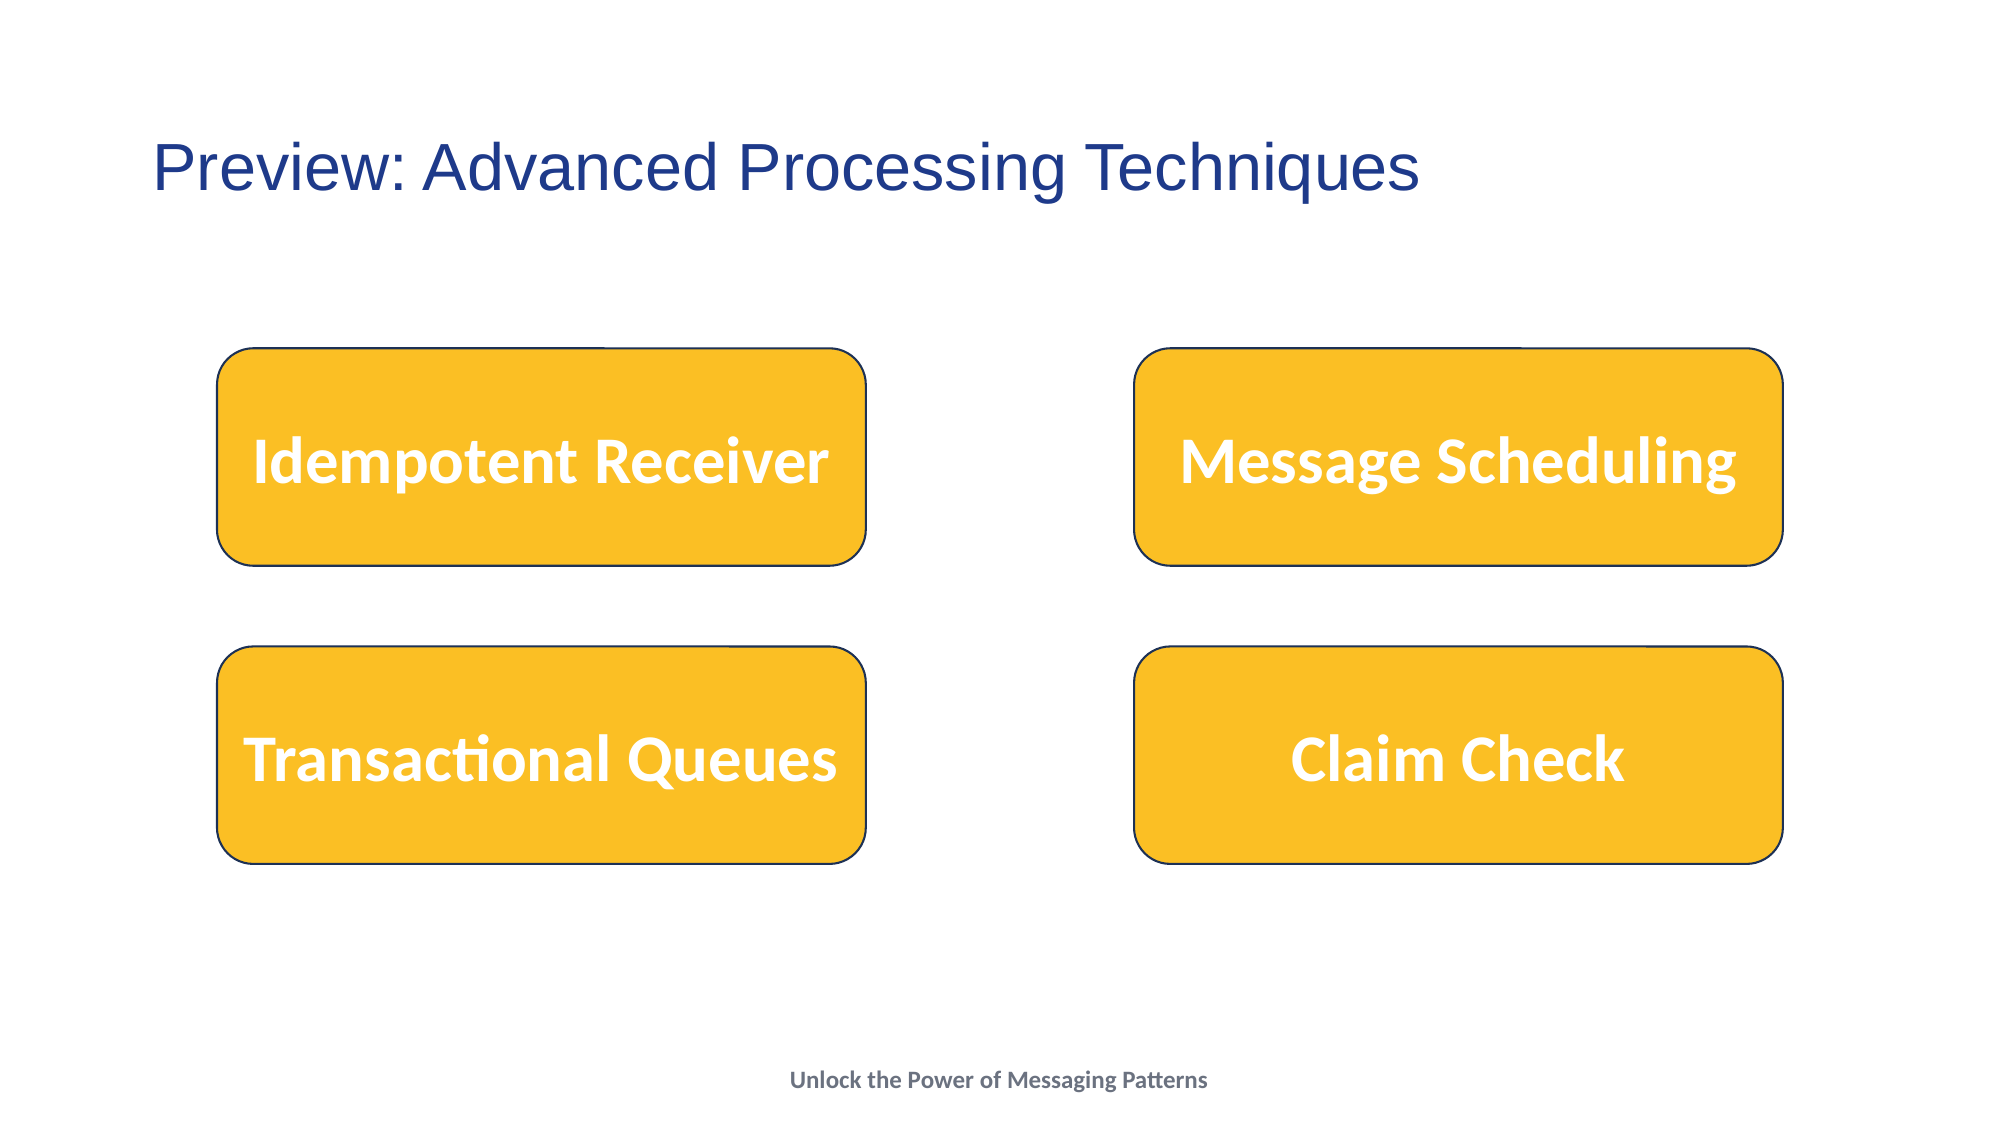

# Preview: Advanced Processing Techniques
Idempotent Receiver
Message Scheduling
Transactional Queues
Claim Check